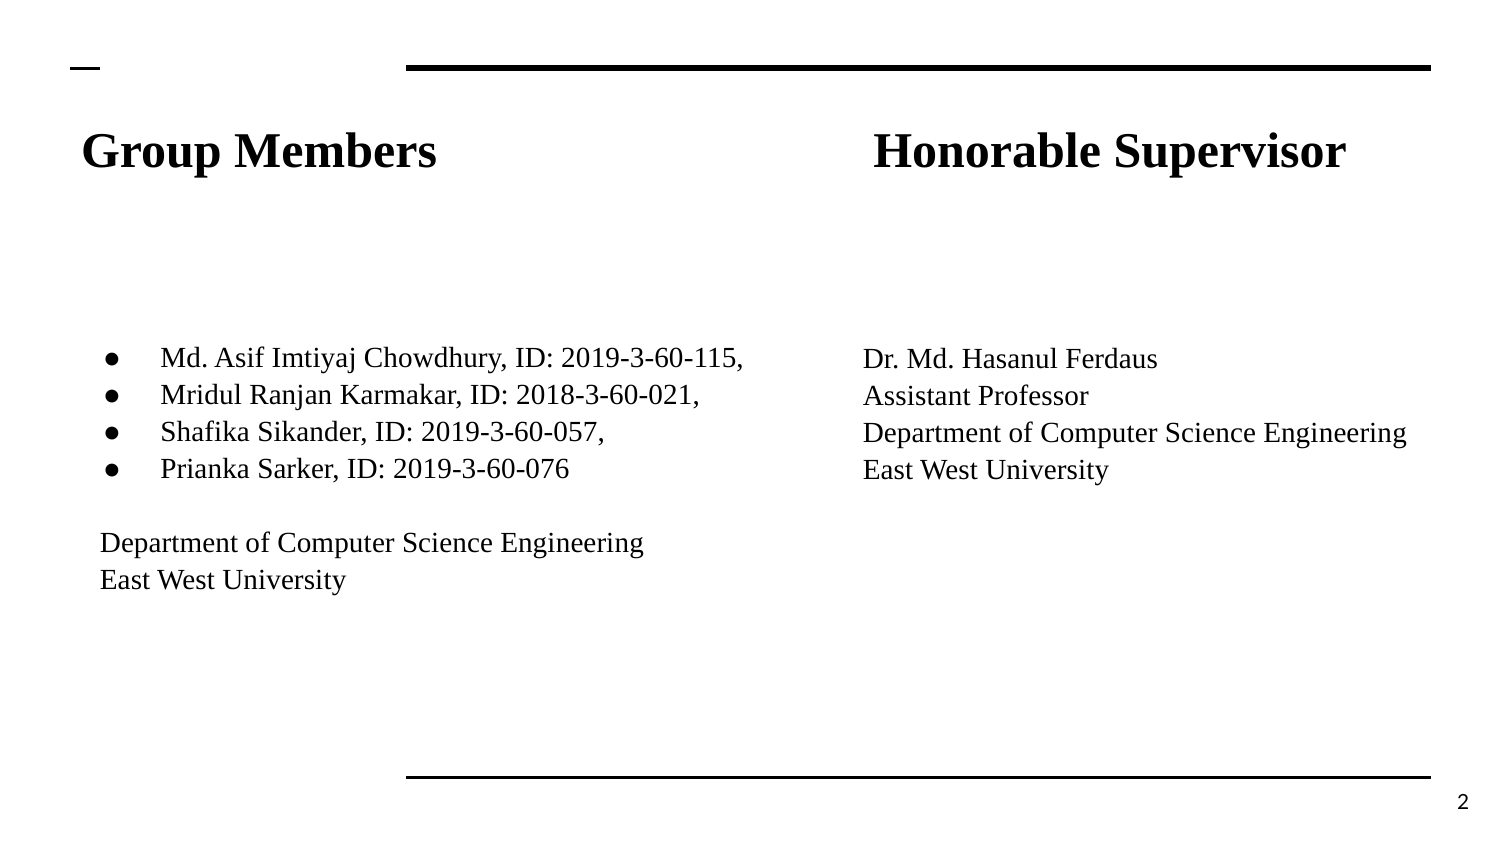

Honorable Supervisor
# Group Members
Md. Asif Imtiyaj Chowdhury, ID: 2019-3-60-115,
Mridul Ranjan Karmakar, ID: 2018-3-60-021,
Shafika Sikander, ID: 2019-3-60-057,
Prianka Sarker, ID: 2019-3-60-076

Department of Computer Science Engineering
East West University

Dr. Md. Hasanul Ferdaus
Assistant Professor
Department of Computer Science Engineering
East West University

2